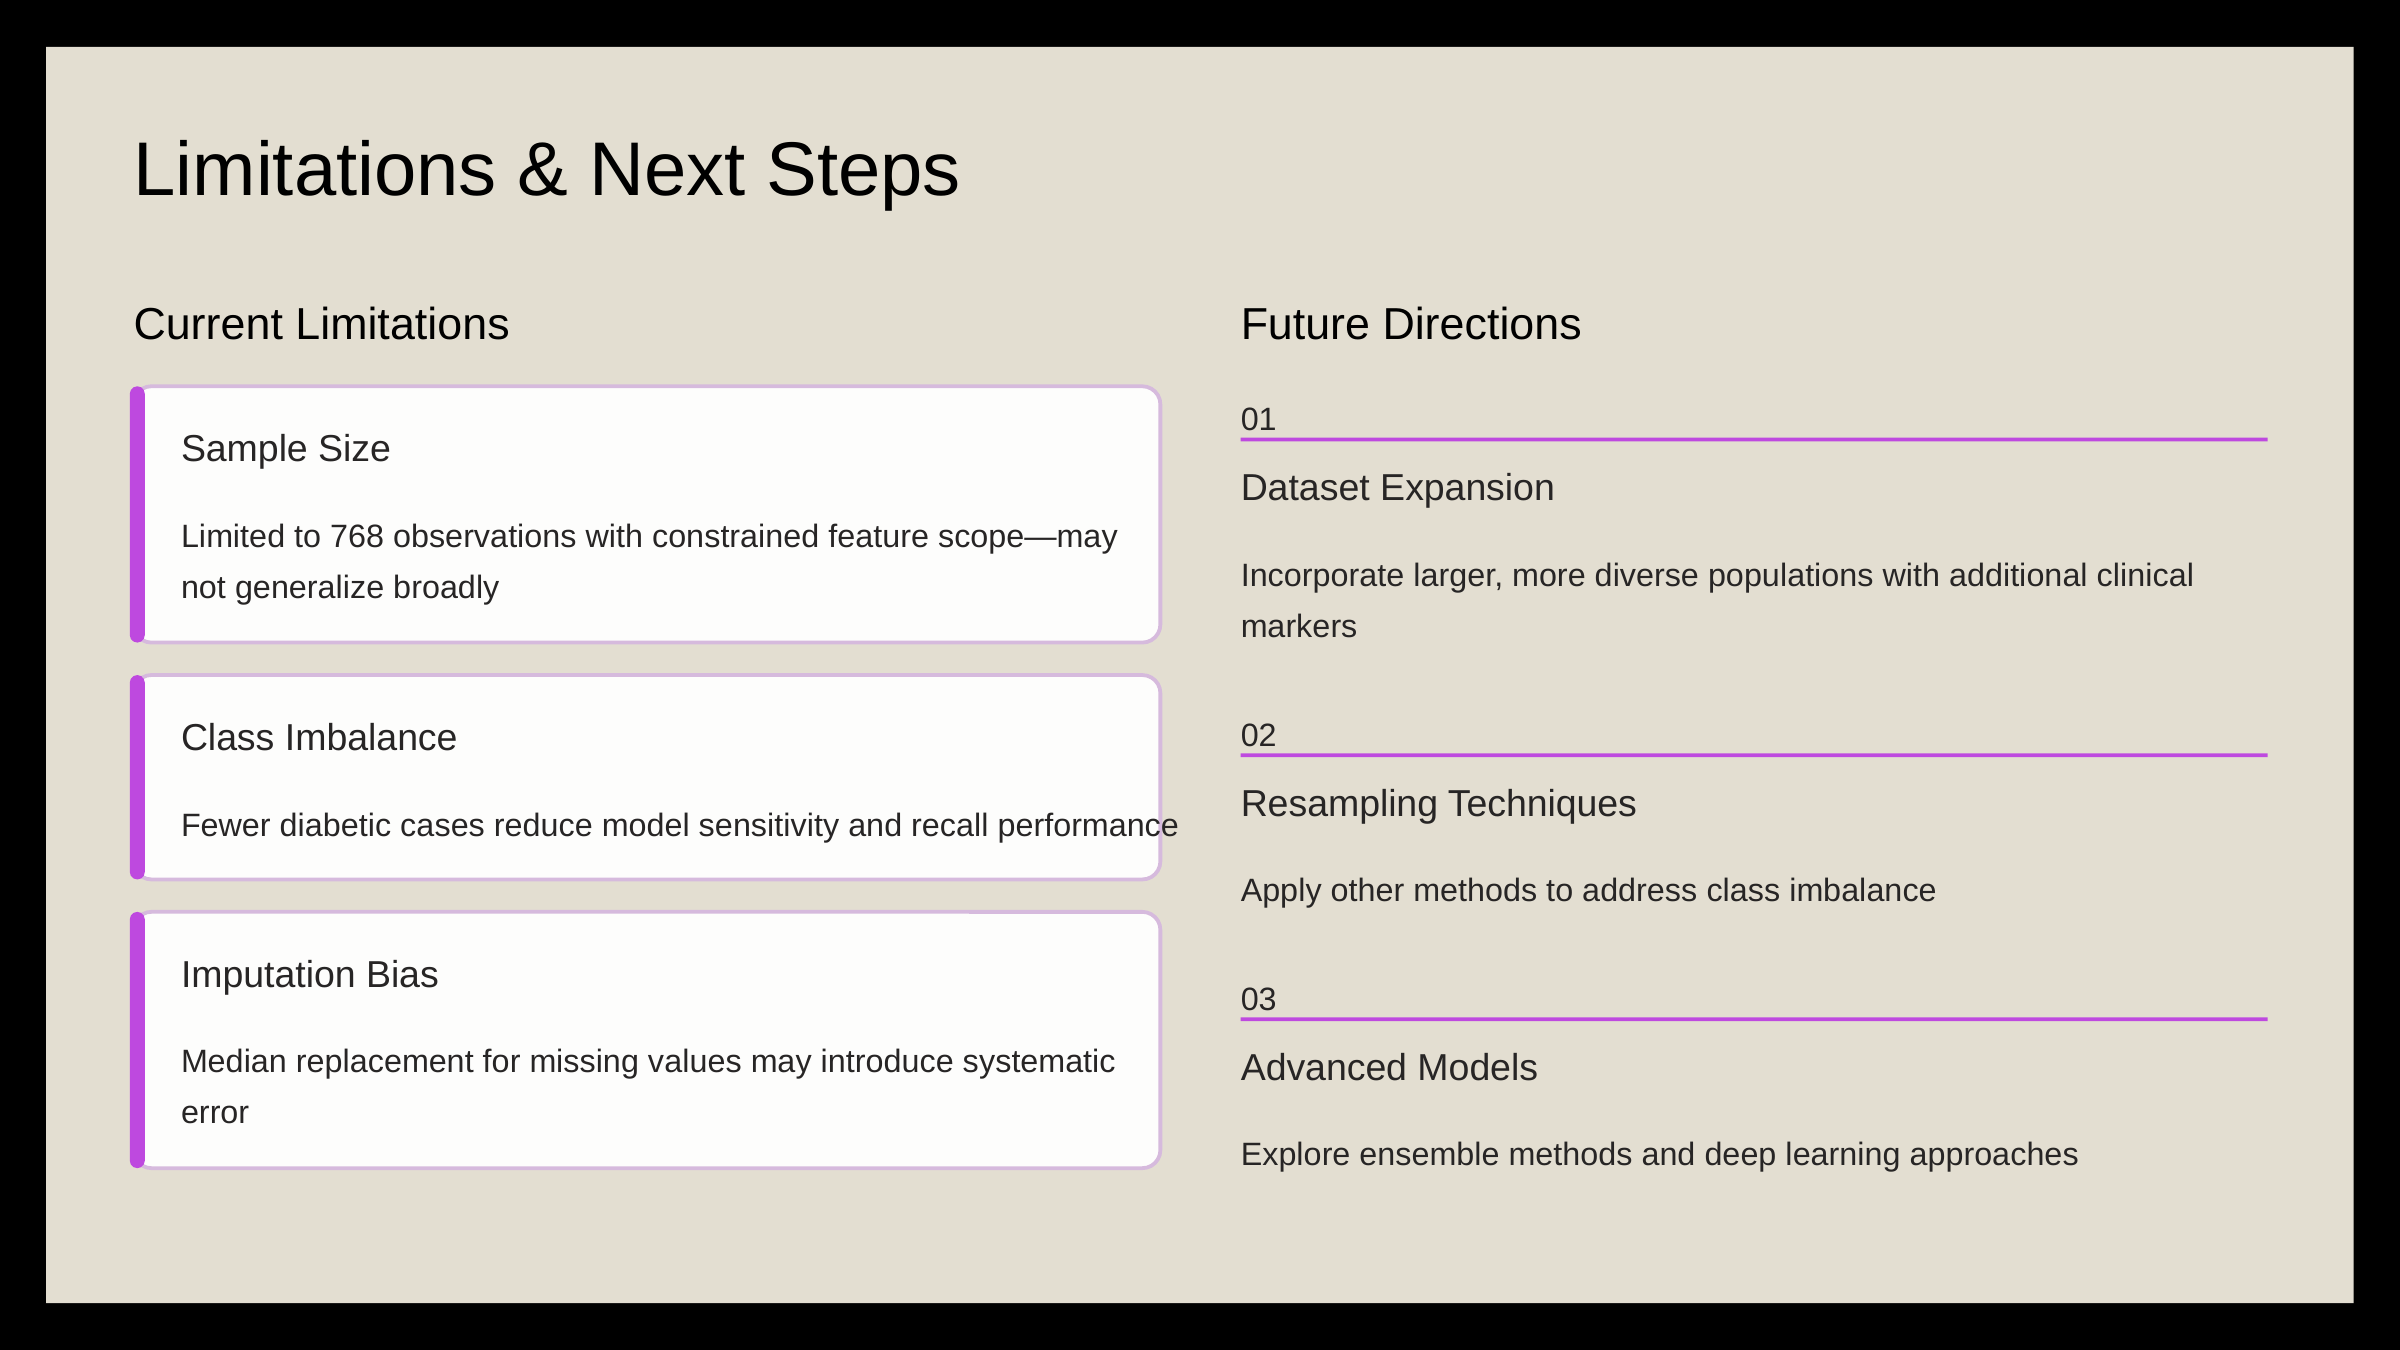

Limitations & Next Steps
Current Limitations
Future Directions

01
Sample Size

Dataset Expansion
Limited to 768 observations with constrained feature scope—may not generalize broadly
Incorporate larger, more diverse populations with additional clinical markers

02
Class Imbalance

Resampling Techniques
Fewer diabetic cases reduce model sensitivity and recall performance
Apply other methods to address class imbalance

Imputation Bias
03

Median replacement for missing values may introduce systematic error
Advanced Models
Explore ensemble methods and deep learning approaches